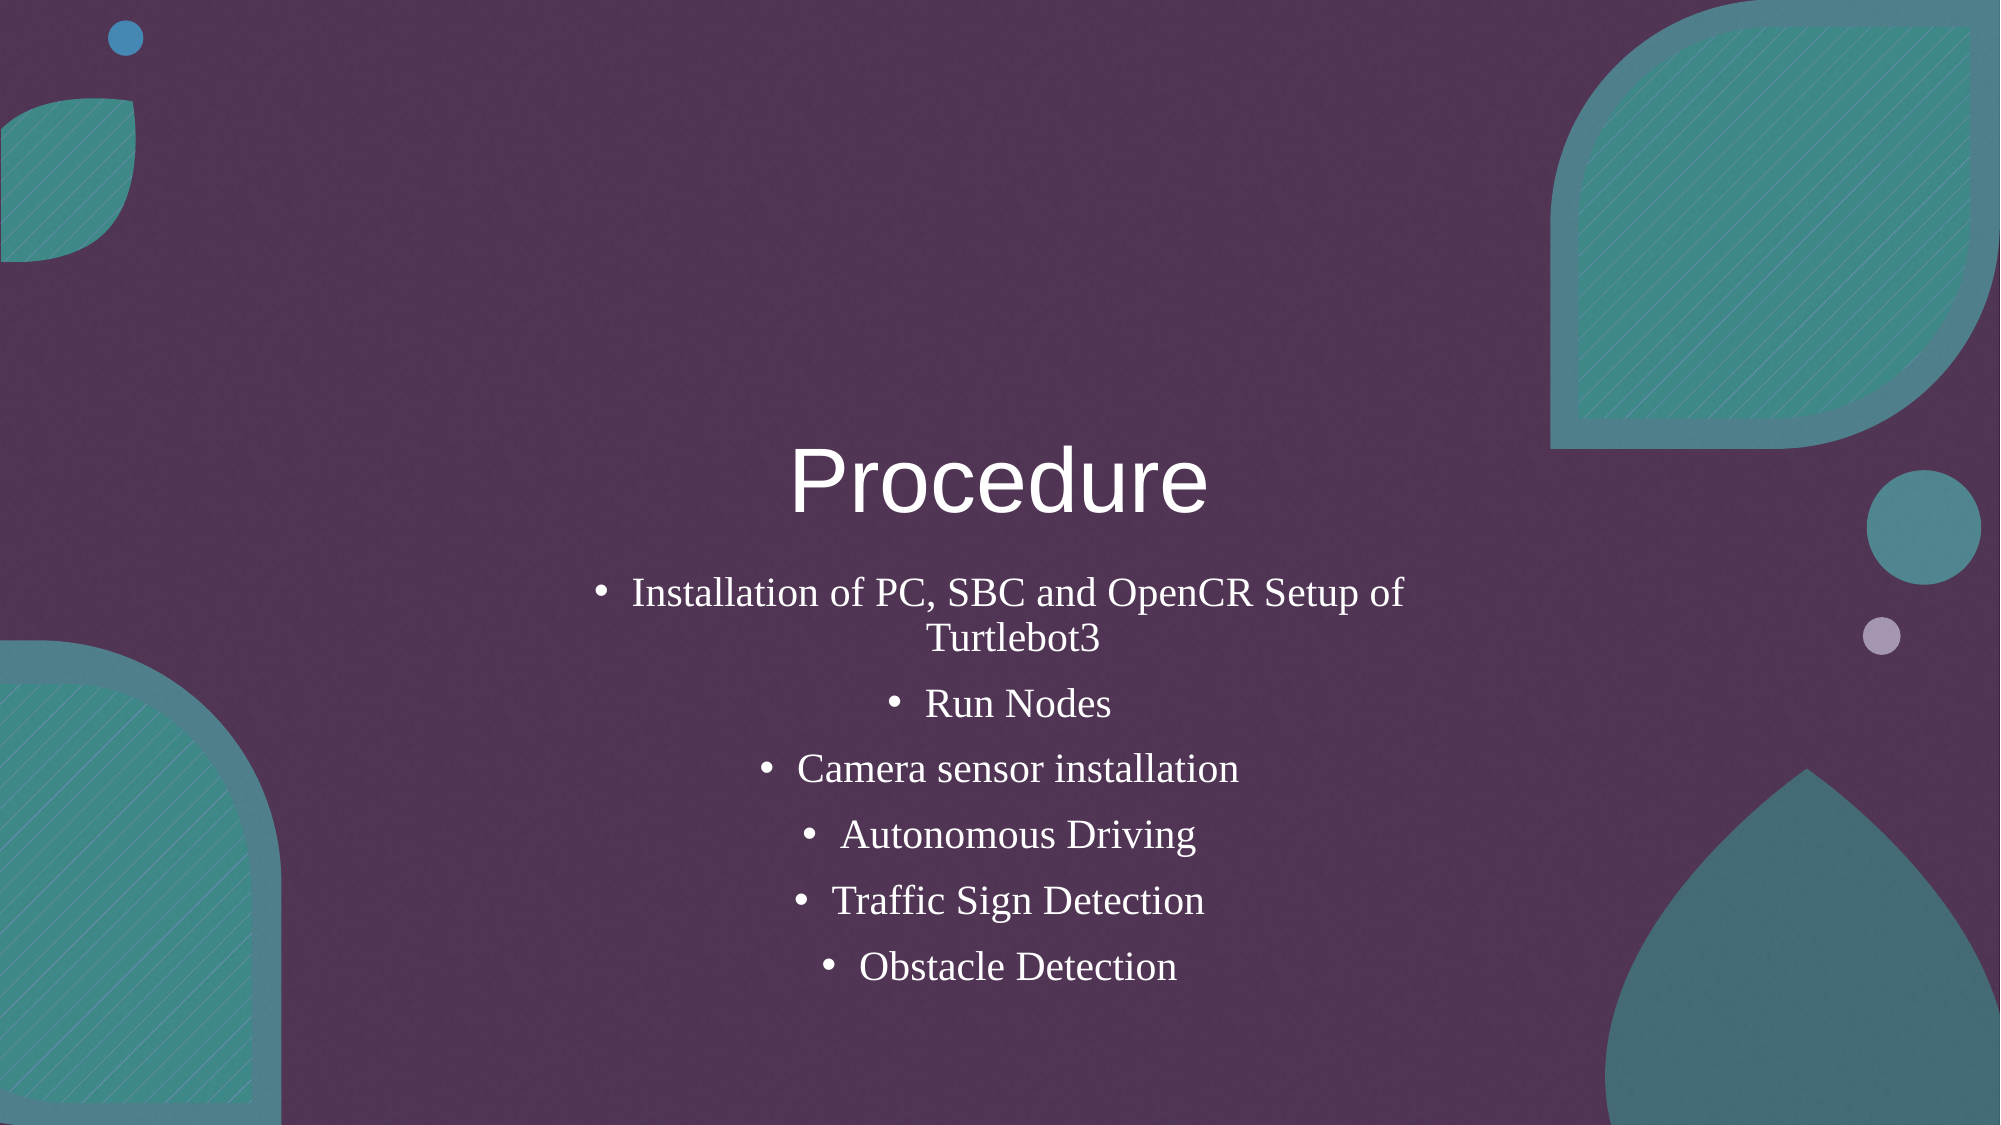

# Procedure
Installation of PC, SBC and OpenCR Setup of Turtlebot3
Run Nodes
Camera sensor installation
Autonomous Driving
Traffic Sign Detection
Obstacle Detection